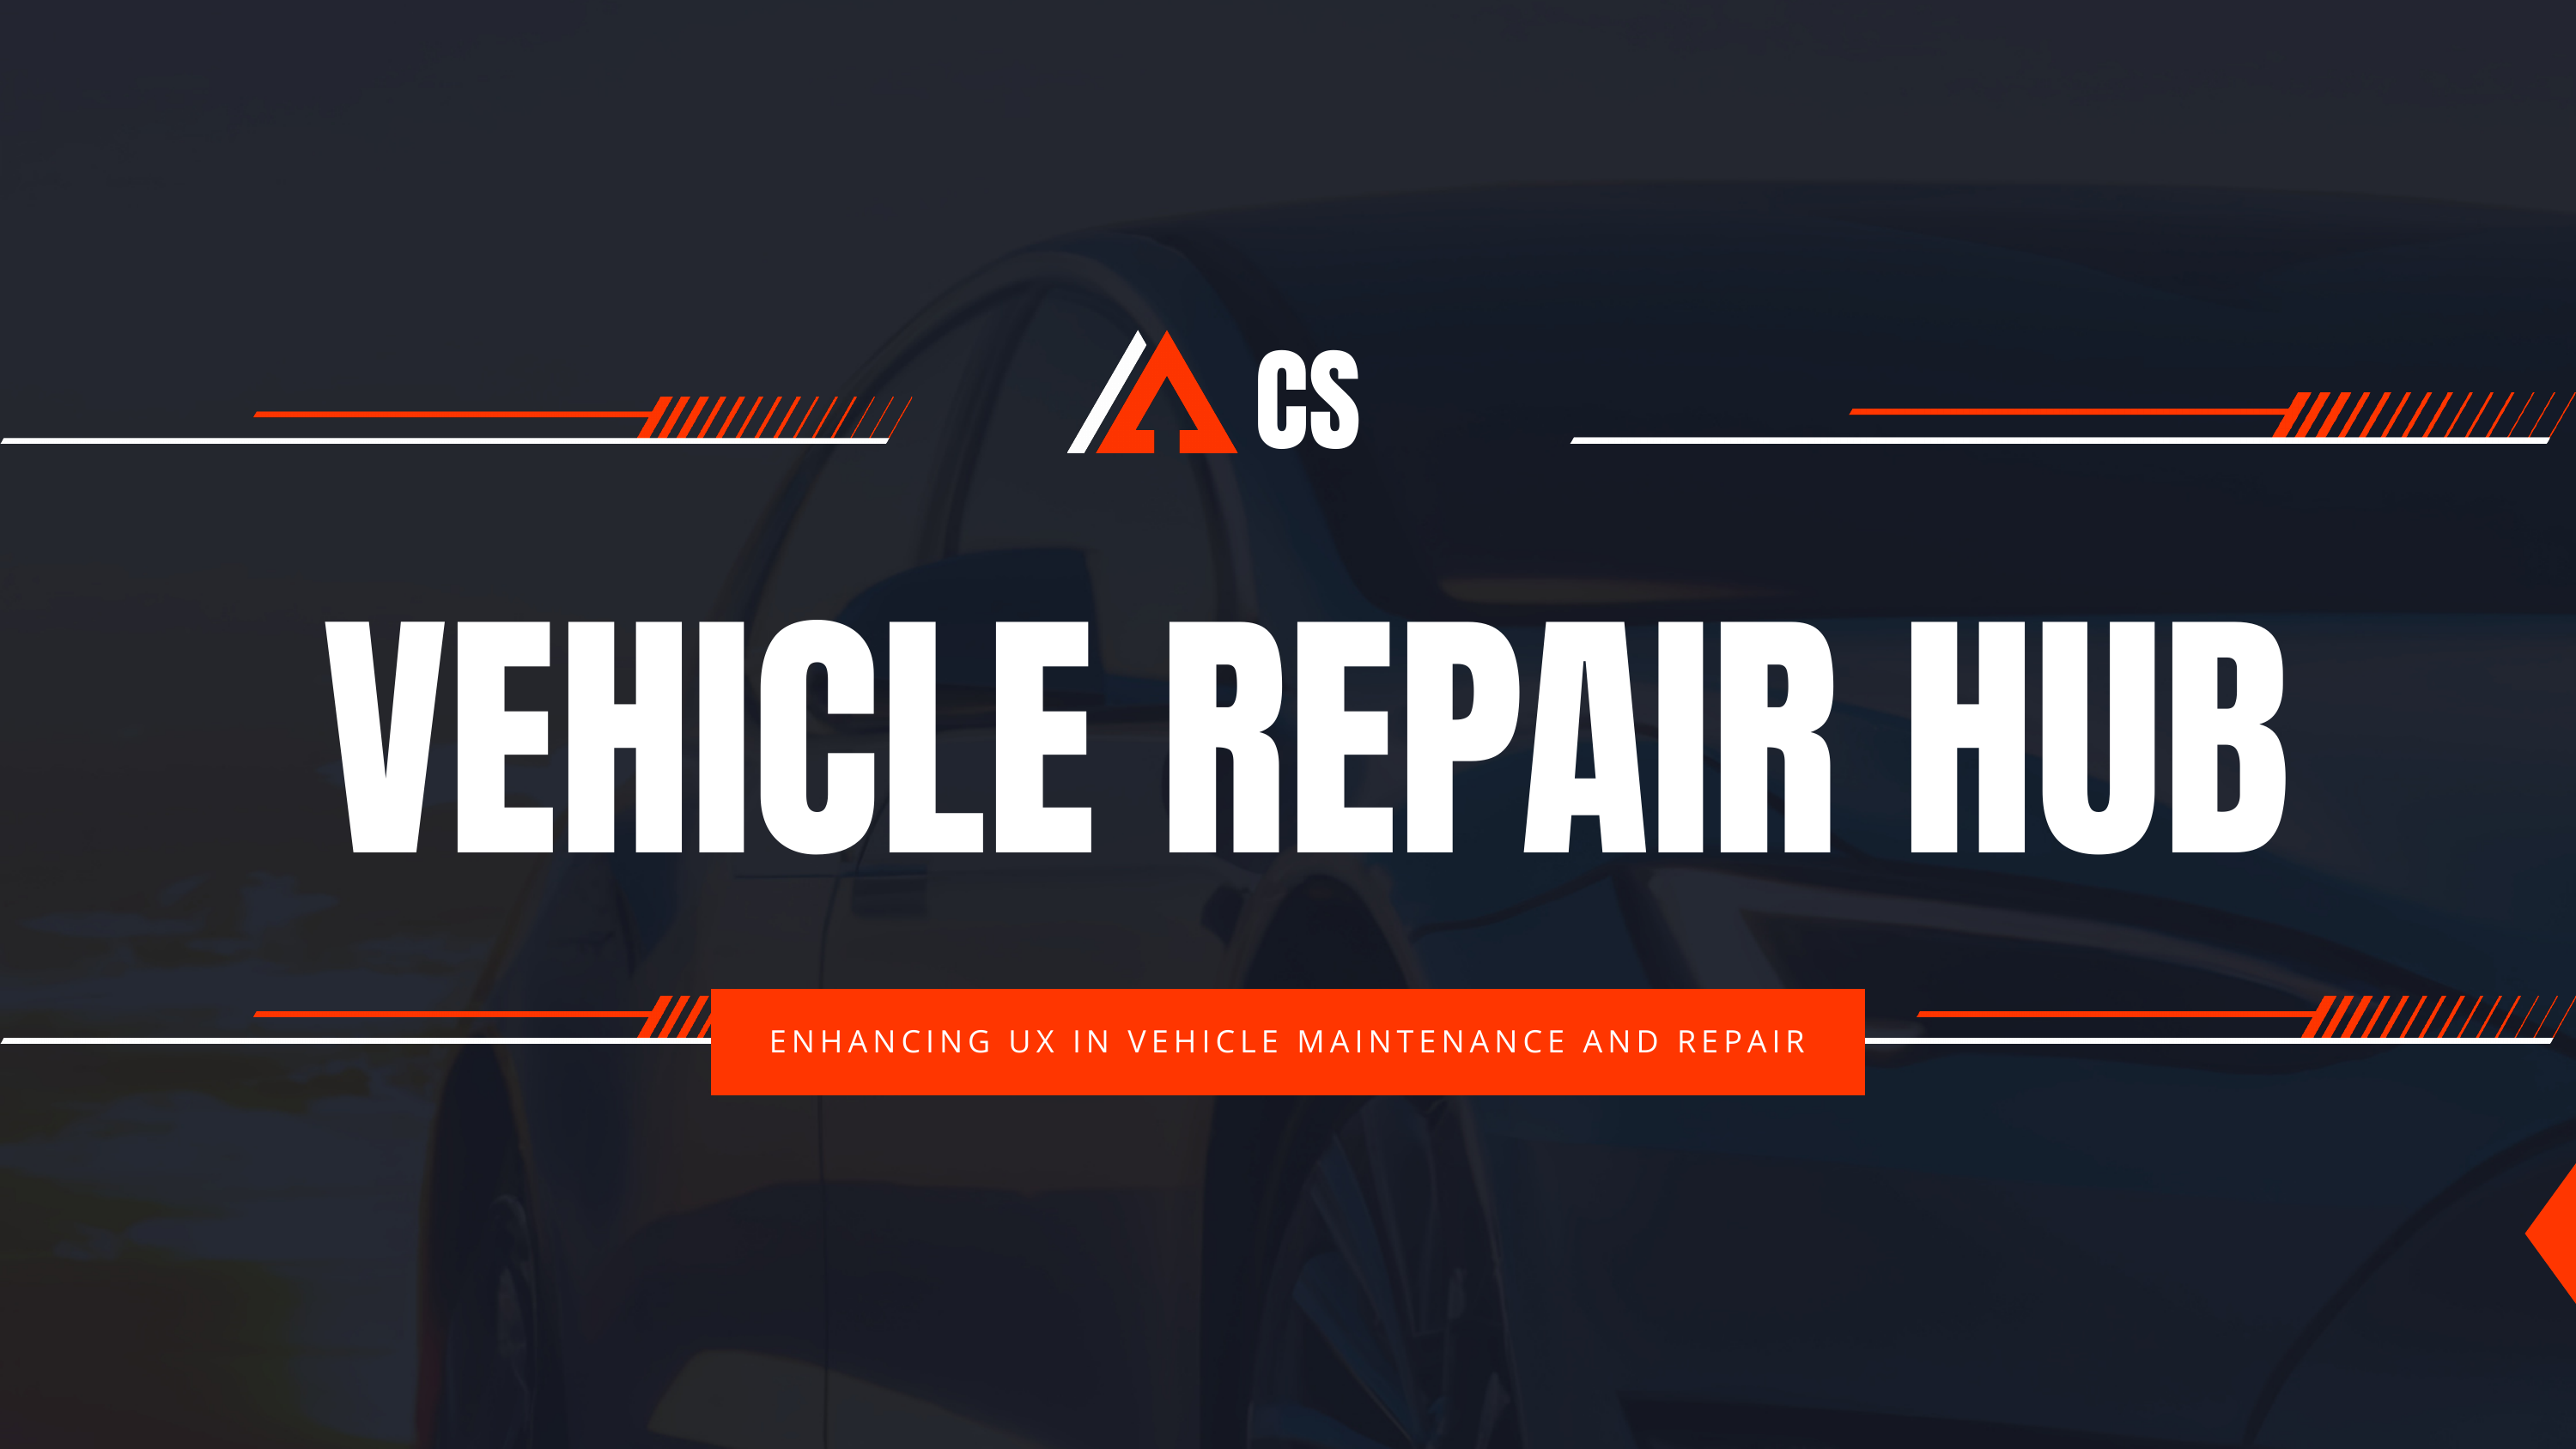

CS

VEHICLE REPAIR HUB

ENHANCING UX IN VEHICLE MAINTENANCE AND REPAIR